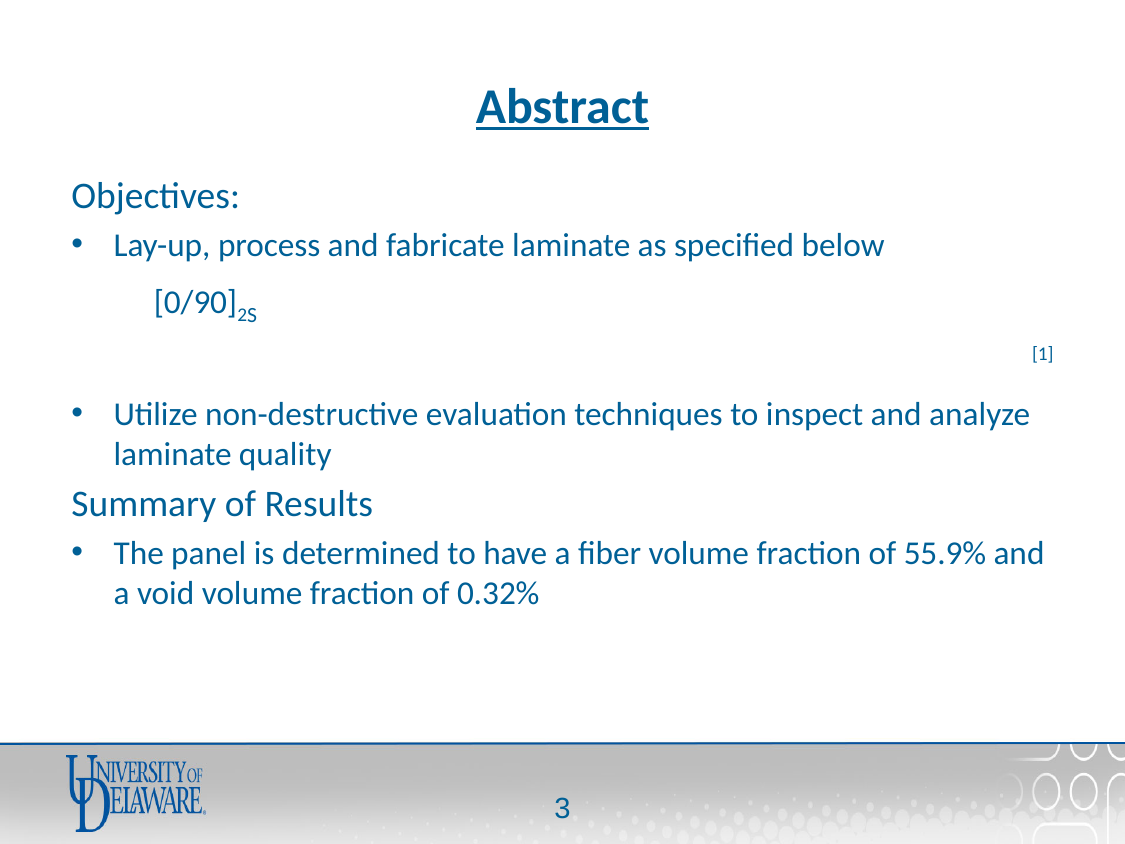

# Abstract
Objectives:
Lay-up, process and fabricate laminate as specified below
[0/90]2S								[1]
Utilize non-destructive evaluation techniques to inspect and analyze laminate quality
Summary of Results
The panel is determined to have a fiber volume fraction of 55.9% and a void volume fraction of 0.32%
3